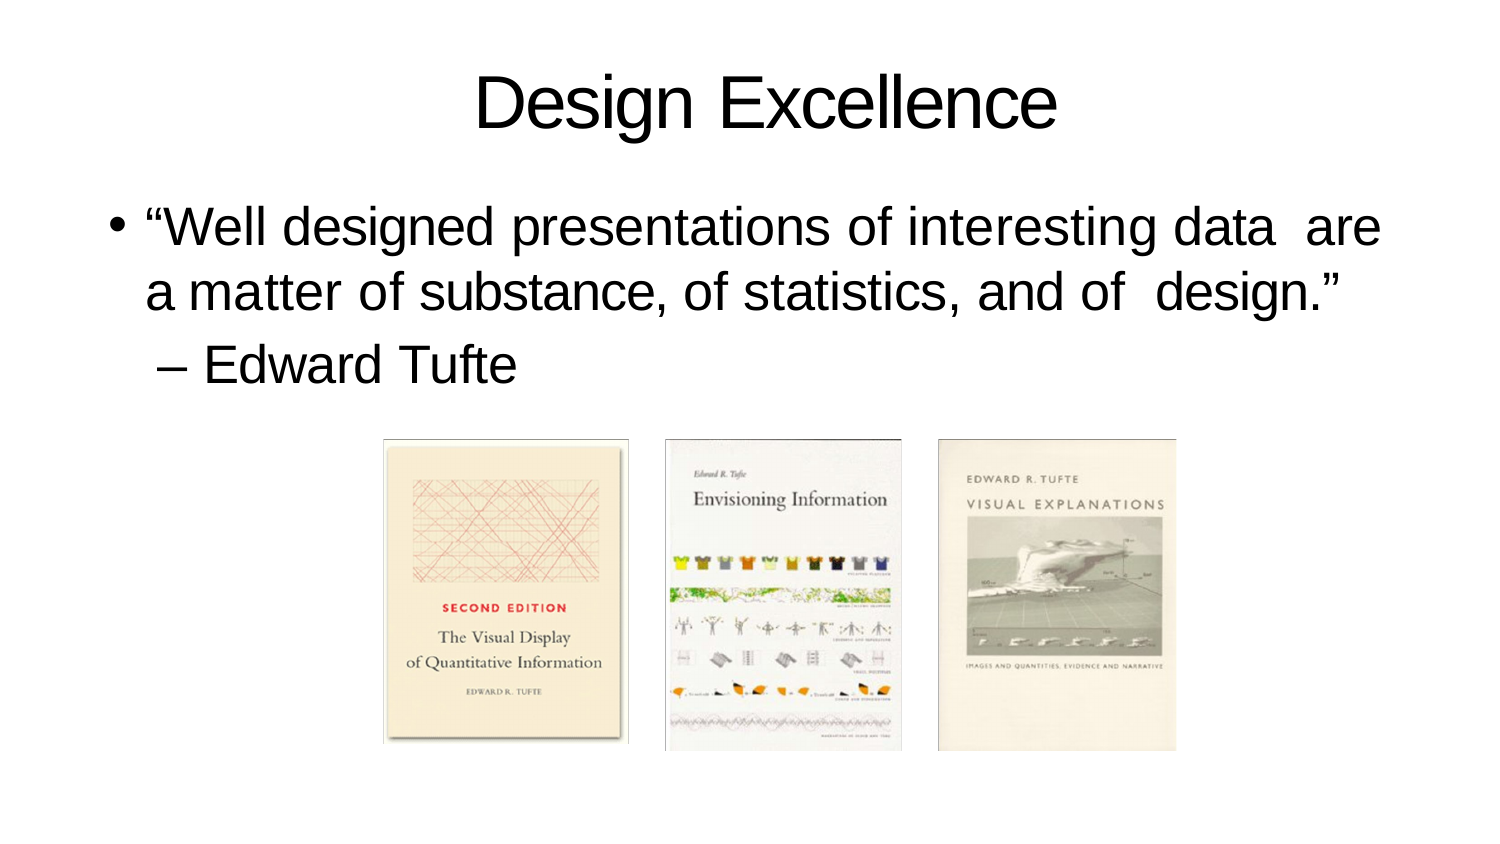

# Design Excellence
“Well designed presentations of interesting data  are a matter of substance, of statistics, and of  design.”
– Edward Tufte